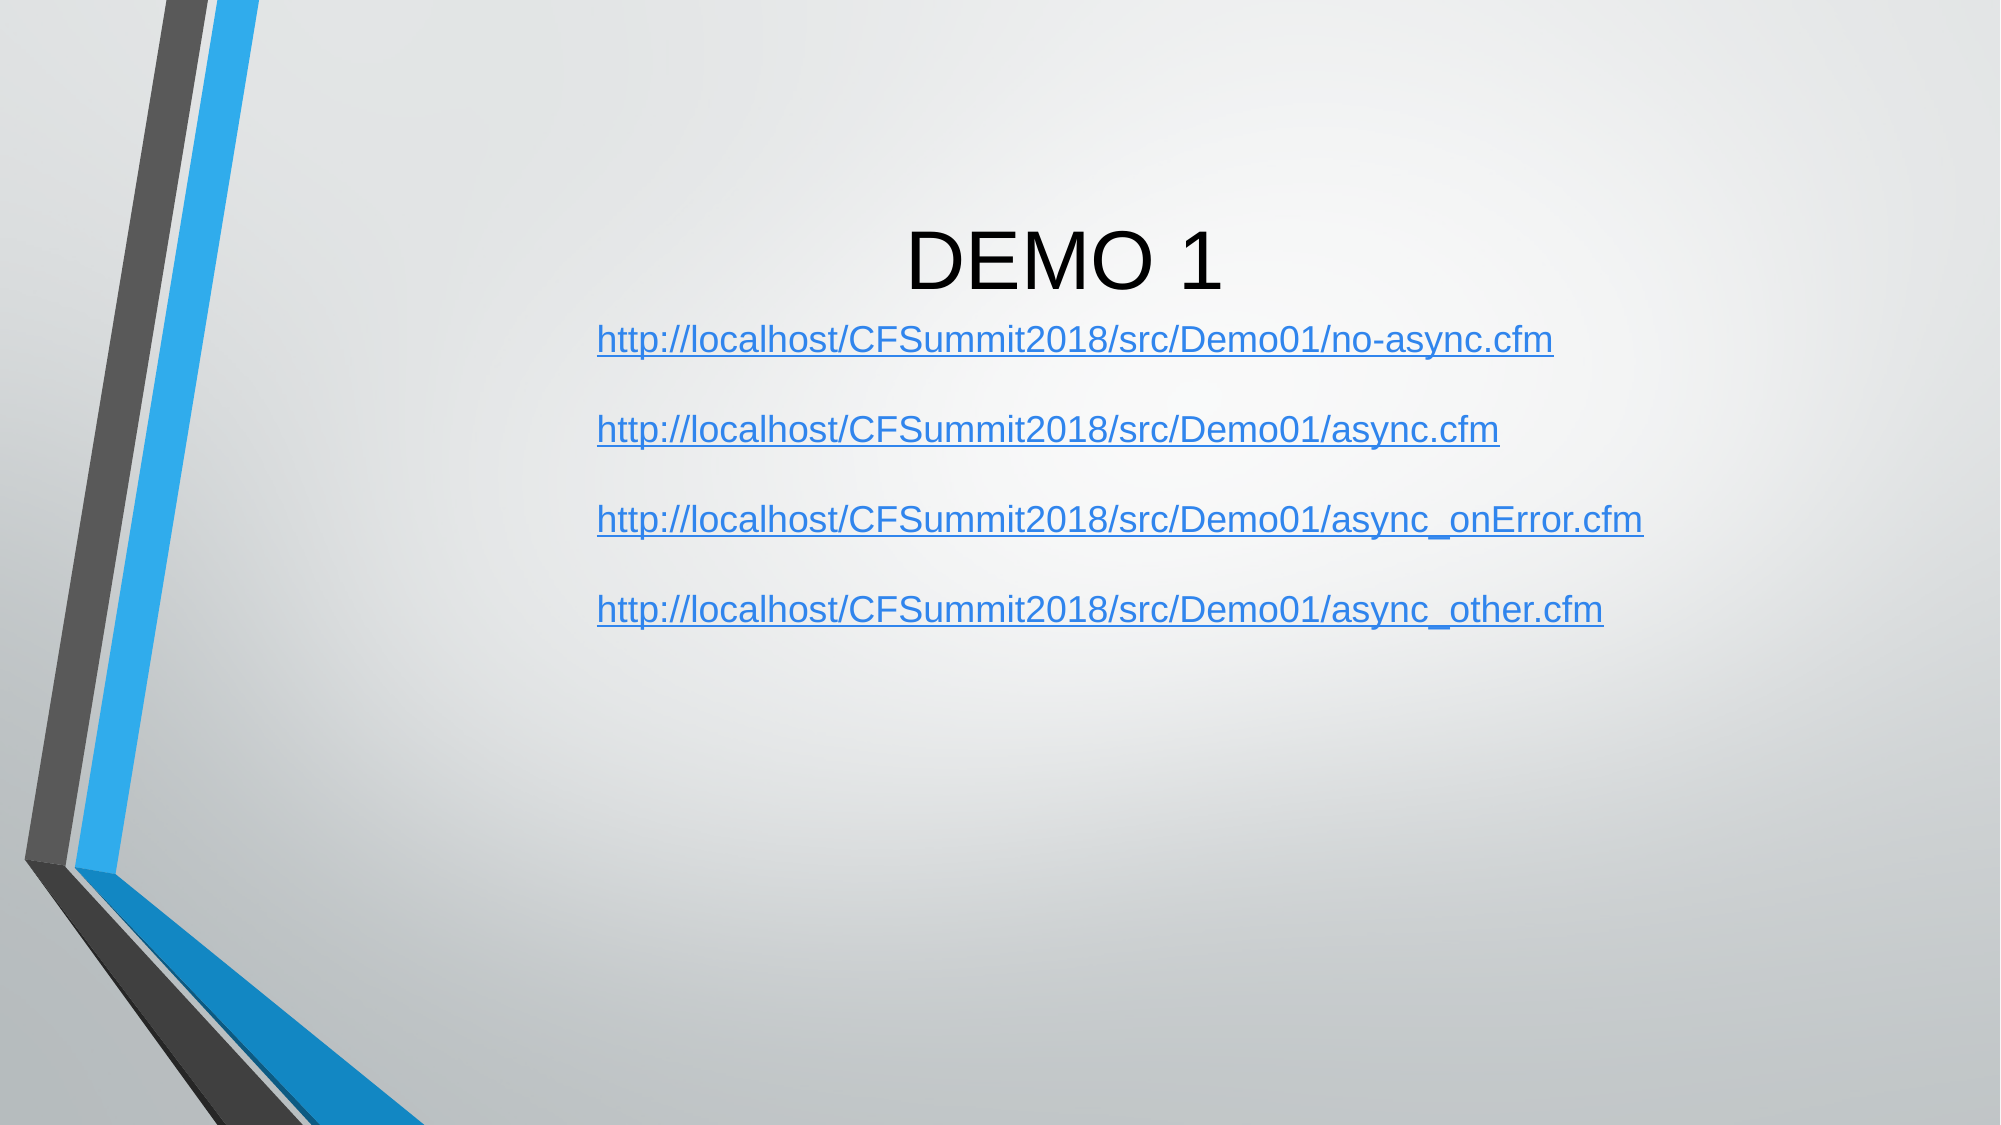

# DEMO 1
http://localhost/CFSummit2018/src/Demo01/no-async.cfm

http://localhost/CFSummit2018/src/Demo01/async.cfm

http://localhost/CFSummit2018/src/Demo01/async_onError.cfm

http://localhost/CFSummit2018/src/Demo01/async_other.cfm